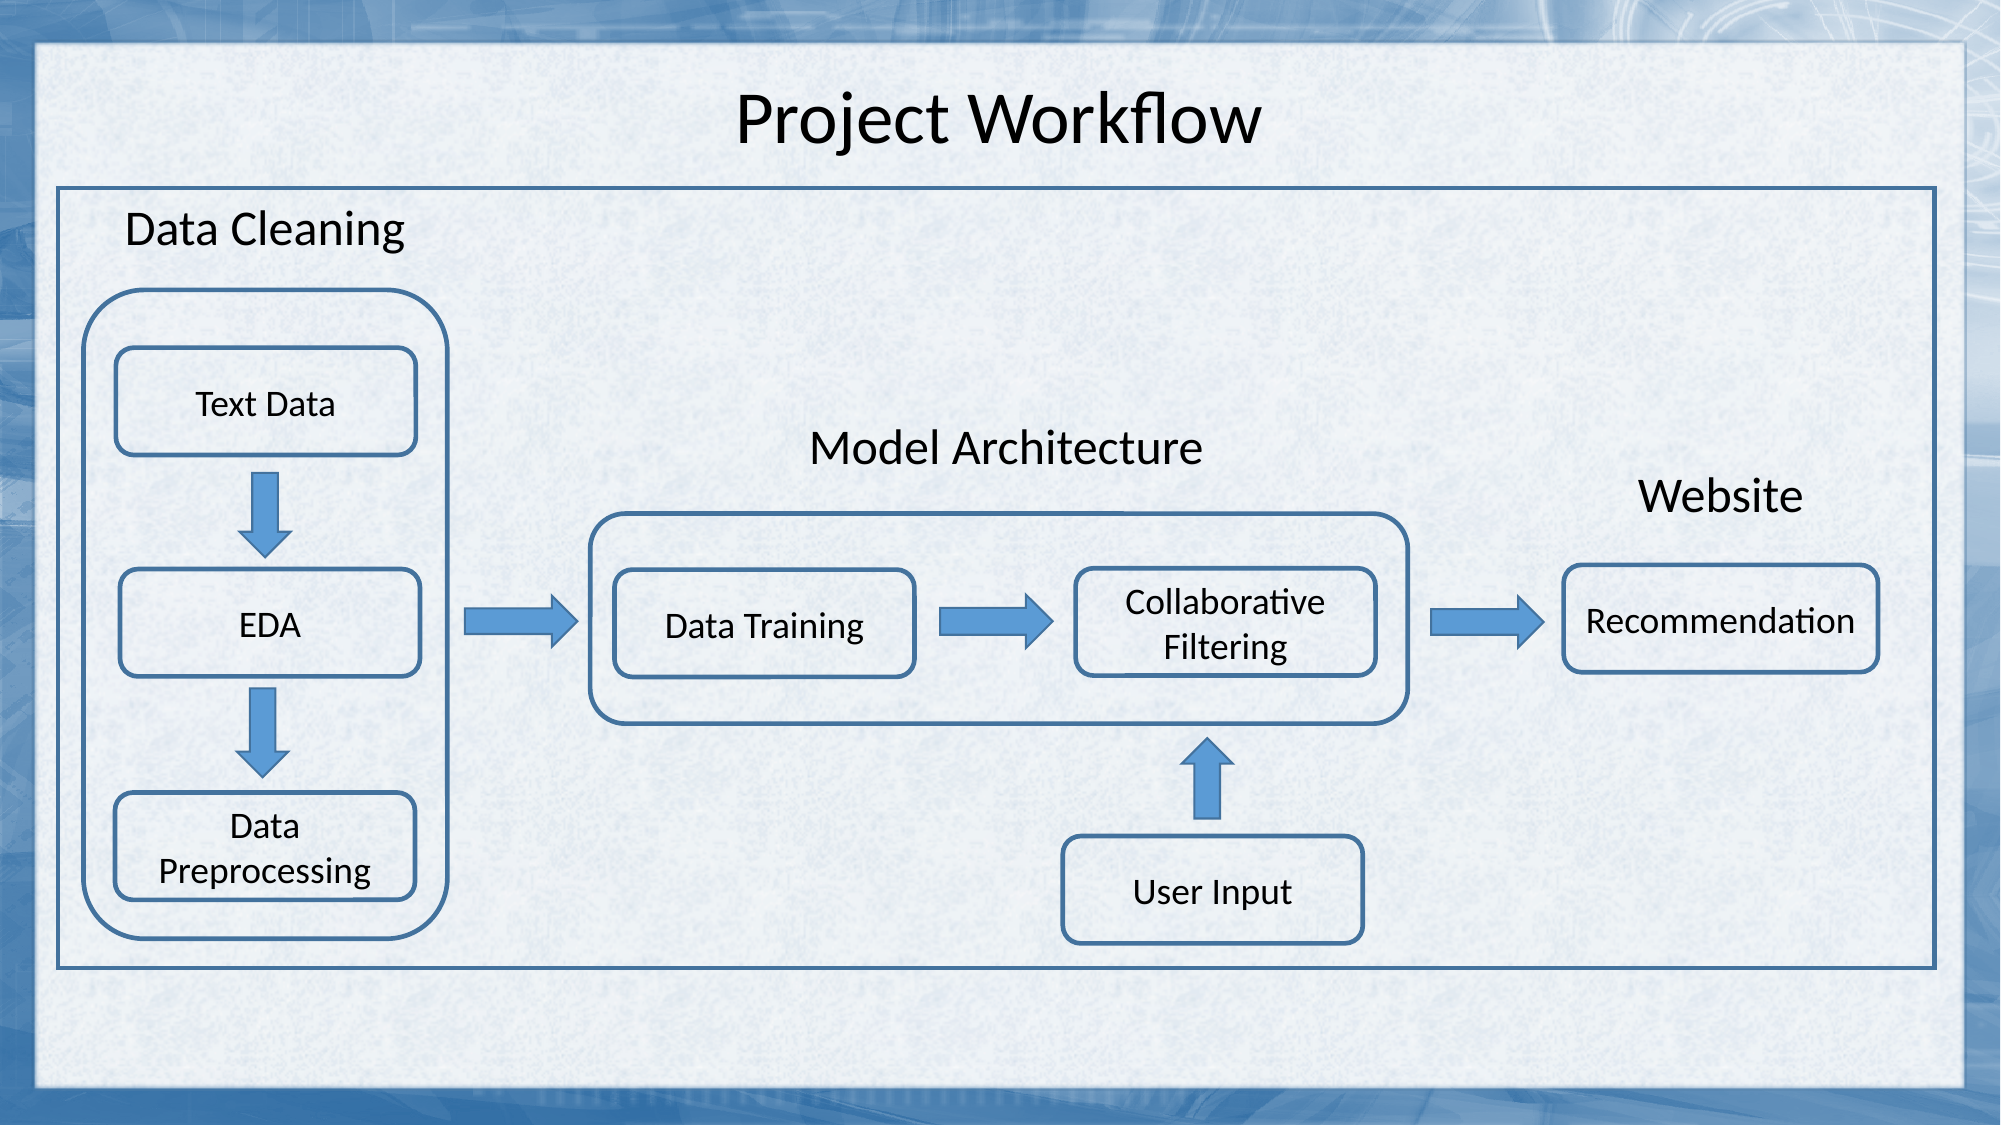

Project Workflow

Data Cleaning

Text Data
Model Architecture
Website

Recommendation
Collaborative Filtering
EDA
Data Training

Data Preprocessing
User Input